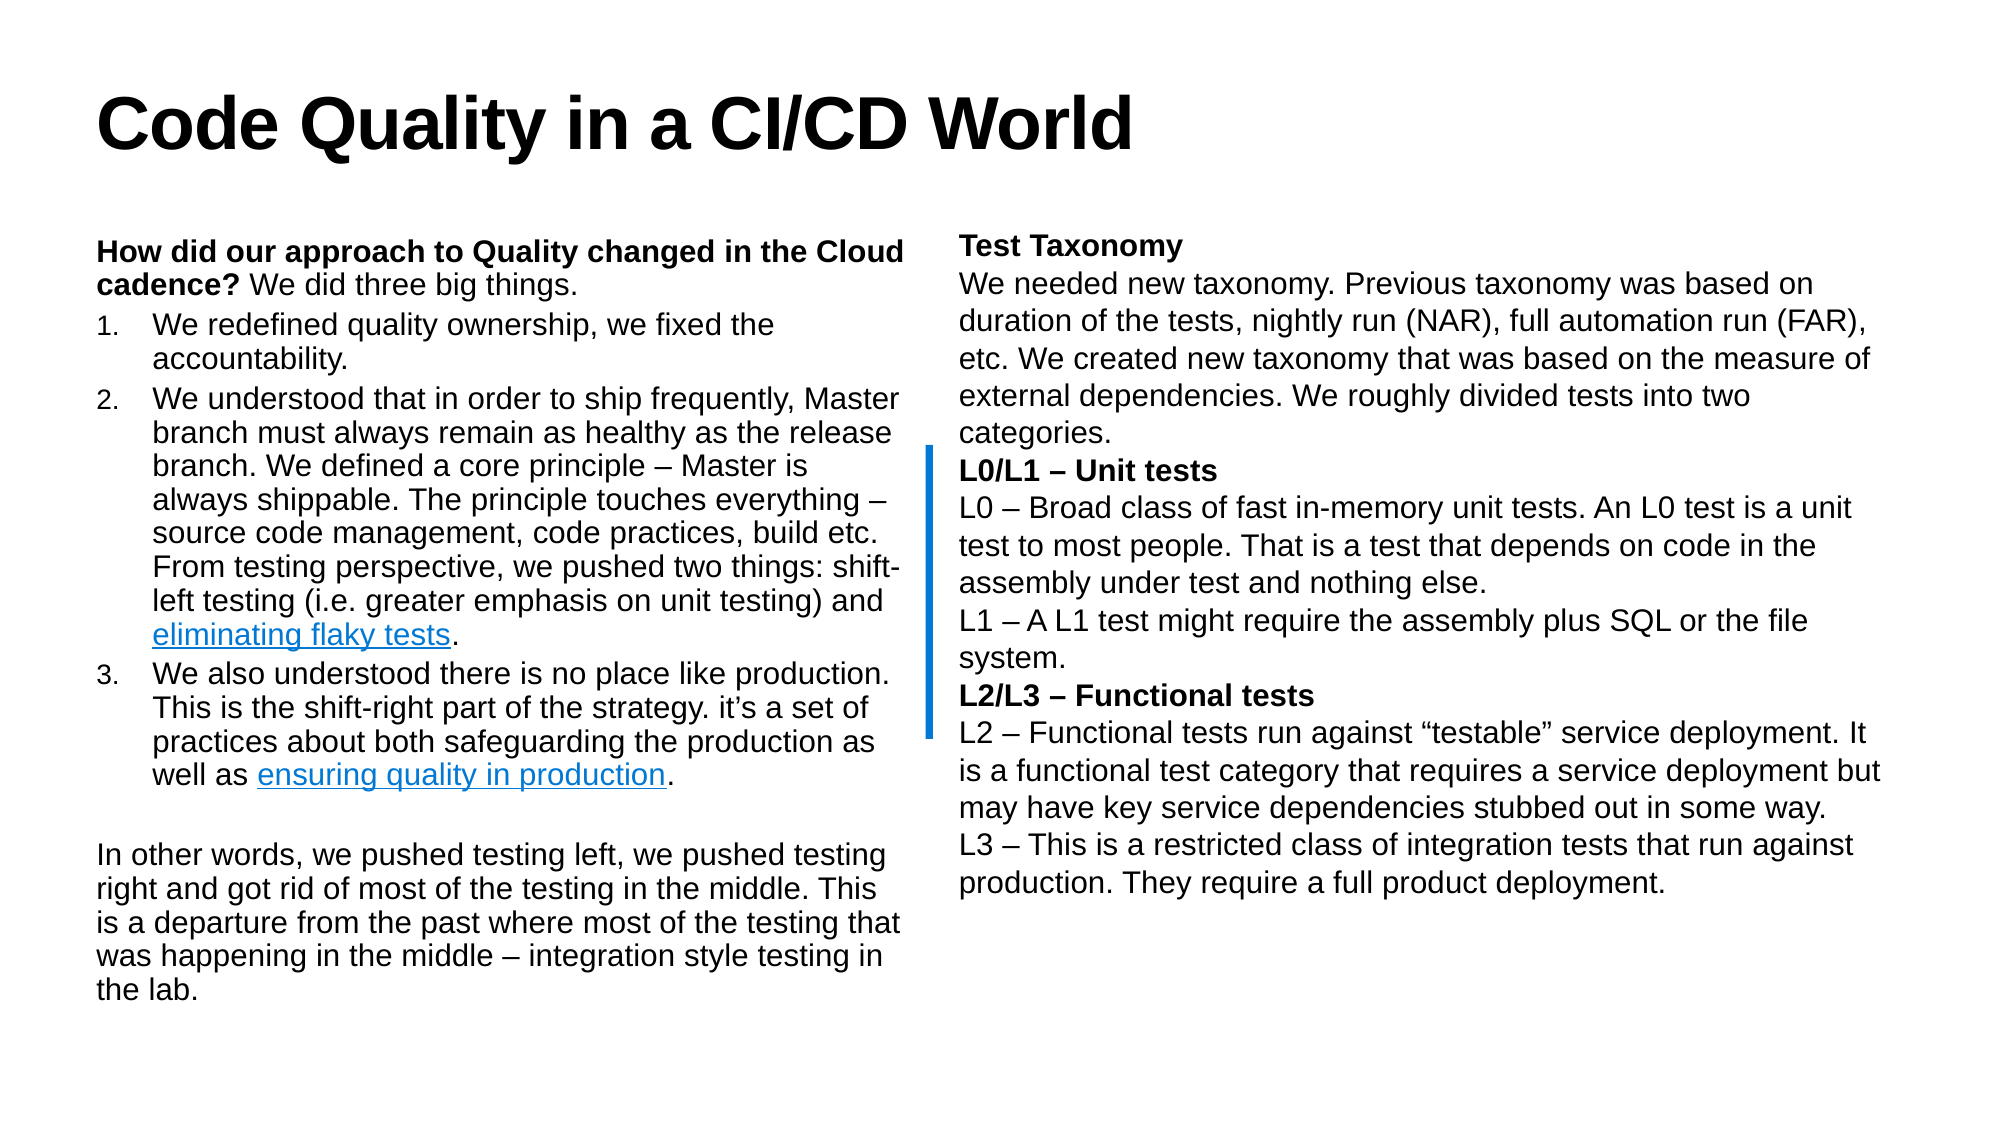

# Code Quality in a CI/CD World
Test Taxonomy
We needed new taxonomy. Previous taxonomy was based on duration of the tests, nightly run (NAR), full automation run (FAR), etc. We created new taxonomy that was based on the measure of external dependencies. We roughly divided tests into two categories.
L0/L1 – Unit tests
L0 – Broad class of fast in-memory unit tests. An L0 test is a unit test to most people. That is a test that depends on code in the assembly under test and nothing else.
L1 – A L1 test might require the assembly plus SQL or the file system.
L2/L3 – Functional tests
L2 – Functional tests run against “testable” service deployment. It is a functional test category that requires a service deployment but may have key service dependencies stubbed out in some way.
L3 – This is a restricted class of integration tests that run against production. They require a full product deployment.
How did our approach to Quality changed in the Cloud cadence? We did three big things.
We redefined quality ownership, we fixed the accountability.
We understood that in order to ship frequently, Master branch must always remain as healthy as the release branch. We defined a core principle – Master is always shippable. The principle touches everything – source code management, code practices, build etc. From testing perspective, we pushed two things: shift-left testing (i.e. greater emphasis on unit testing) and eliminating flaky tests.
We also understood there is no place like production. This is the shift-right part of the strategy. it’s a set of practices about both safeguarding the production as well as ensuring quality in production.

In other words, we pushed testing left, we pushed testing right and got rid of most of the testing in the middle. This is a departure from the past where most of the testing that was happening in the middle – integration style testing in the lab.